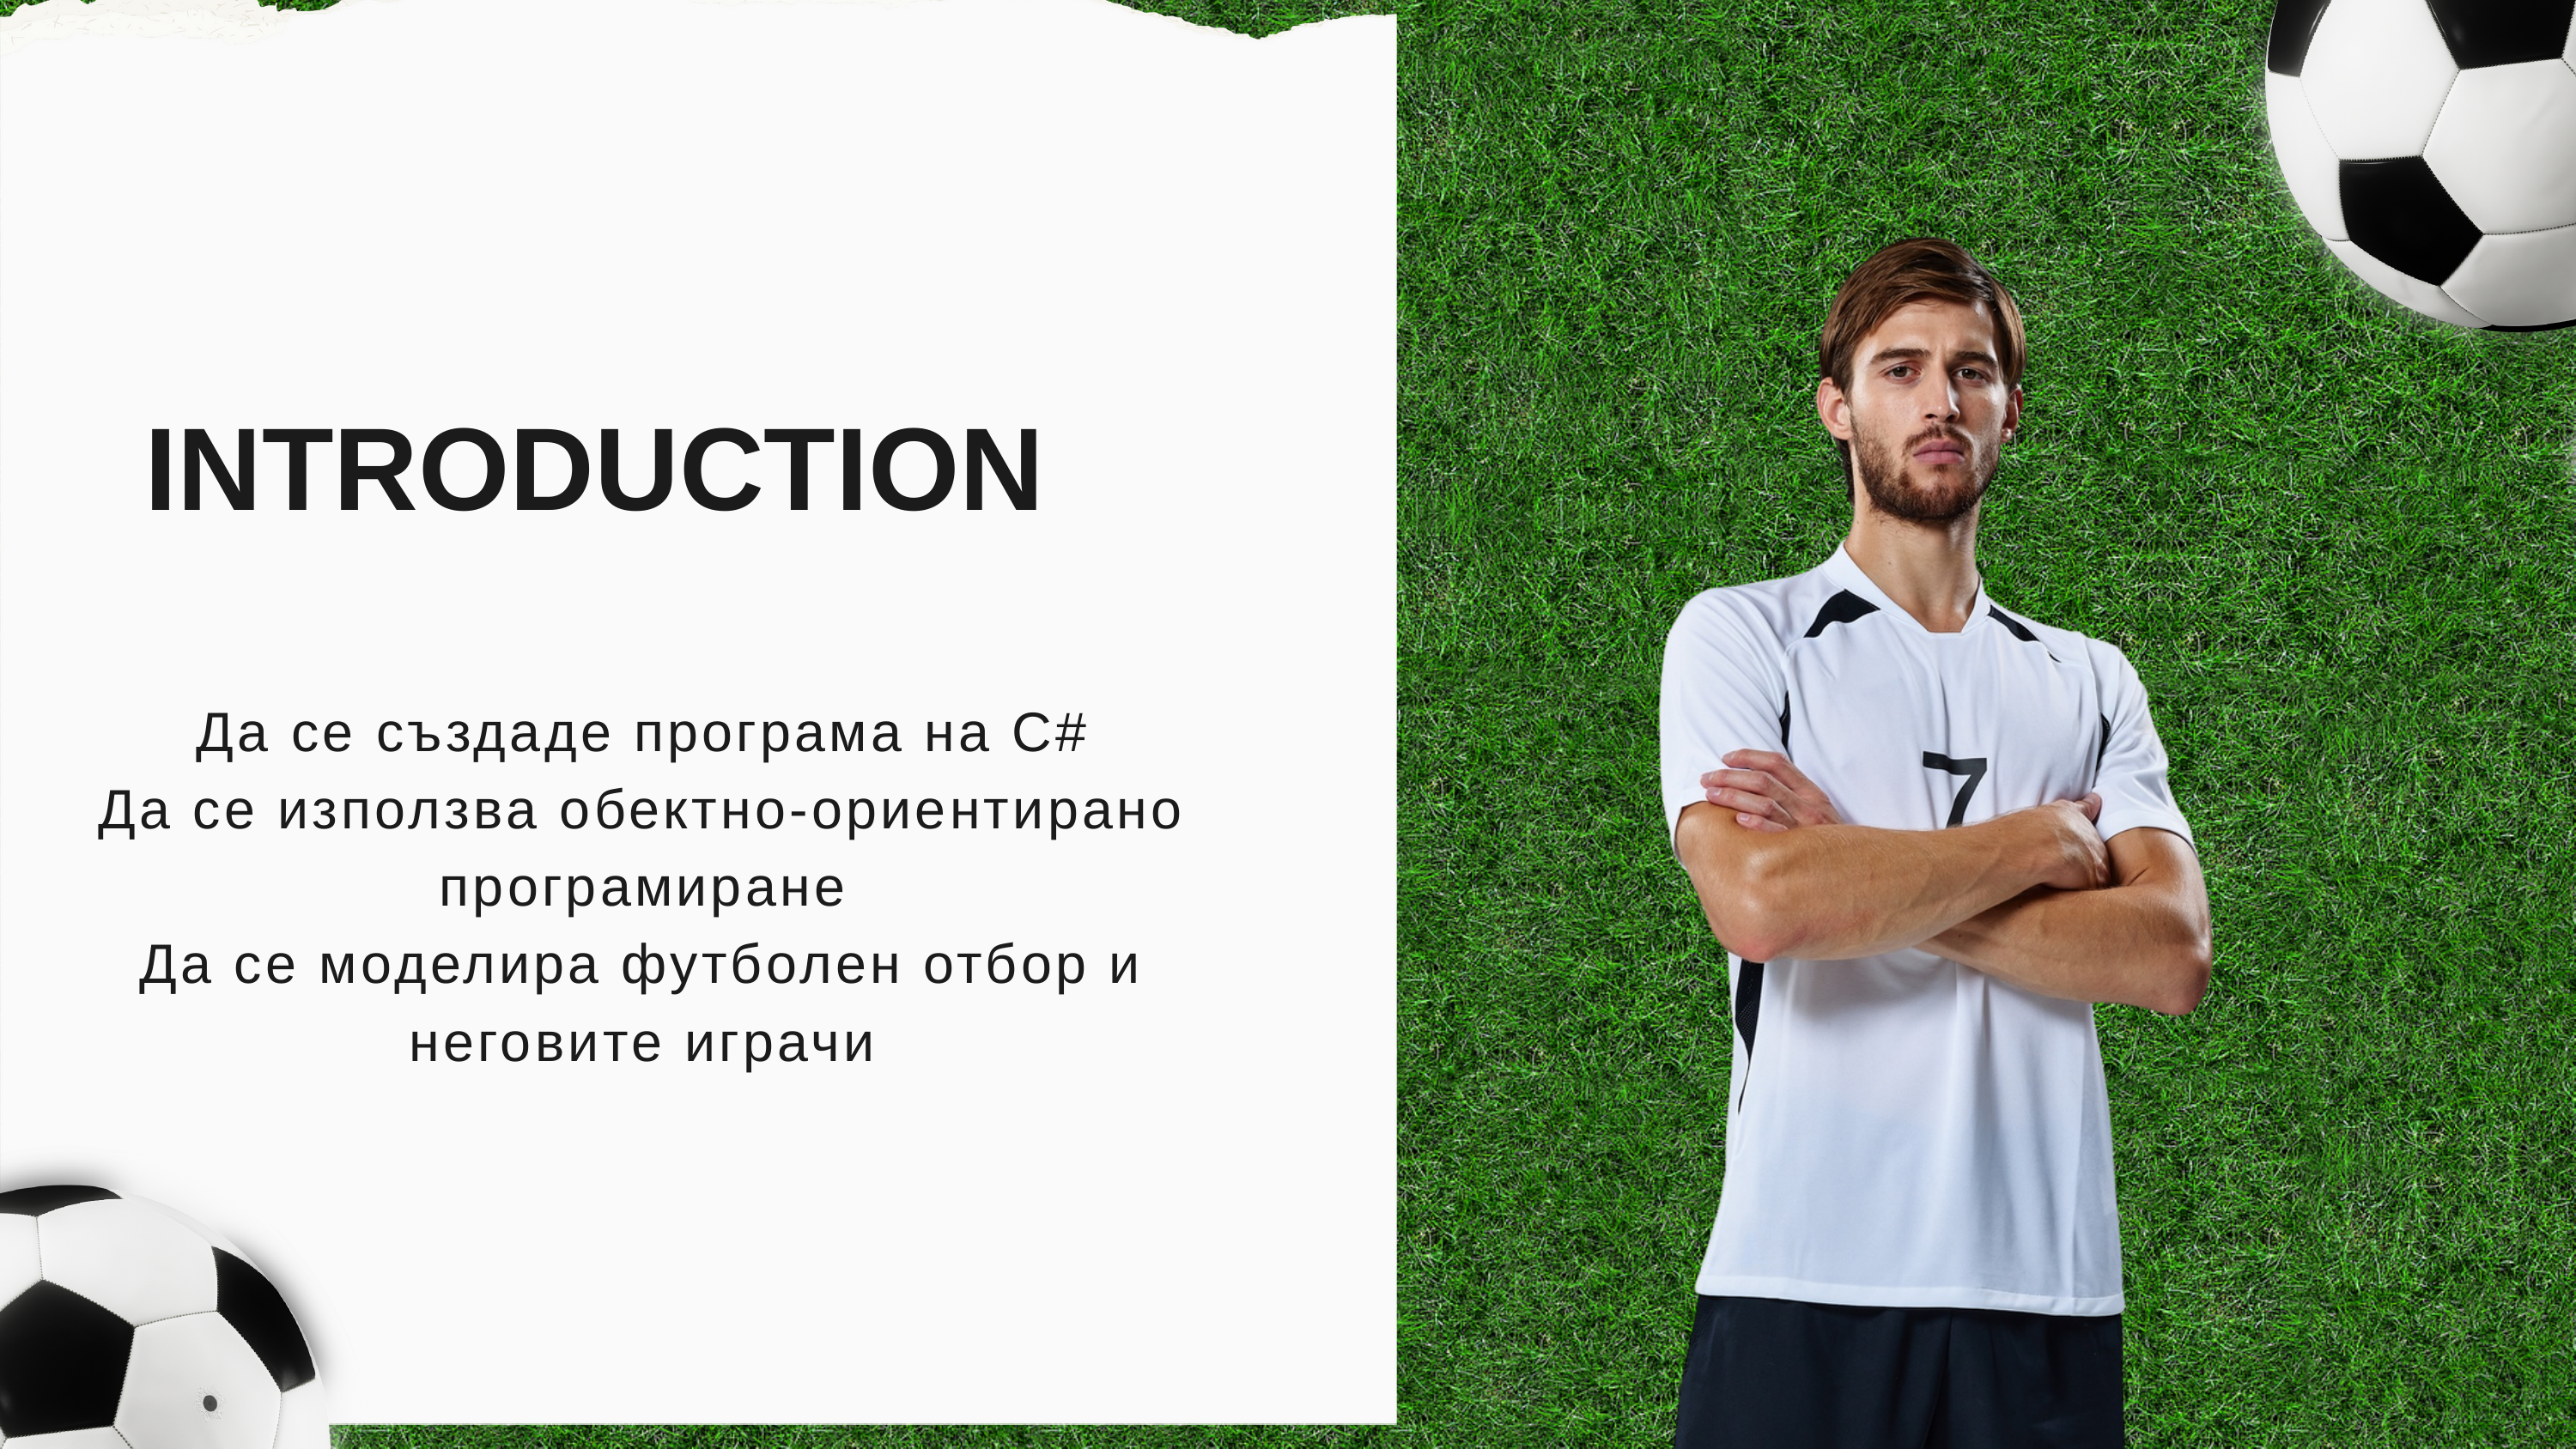

INTRODUCTION

Да се създаде програма на C#
Да се използва обектно-ориентирано програмиране
Да се моделира футболен отбор и неговите играчи